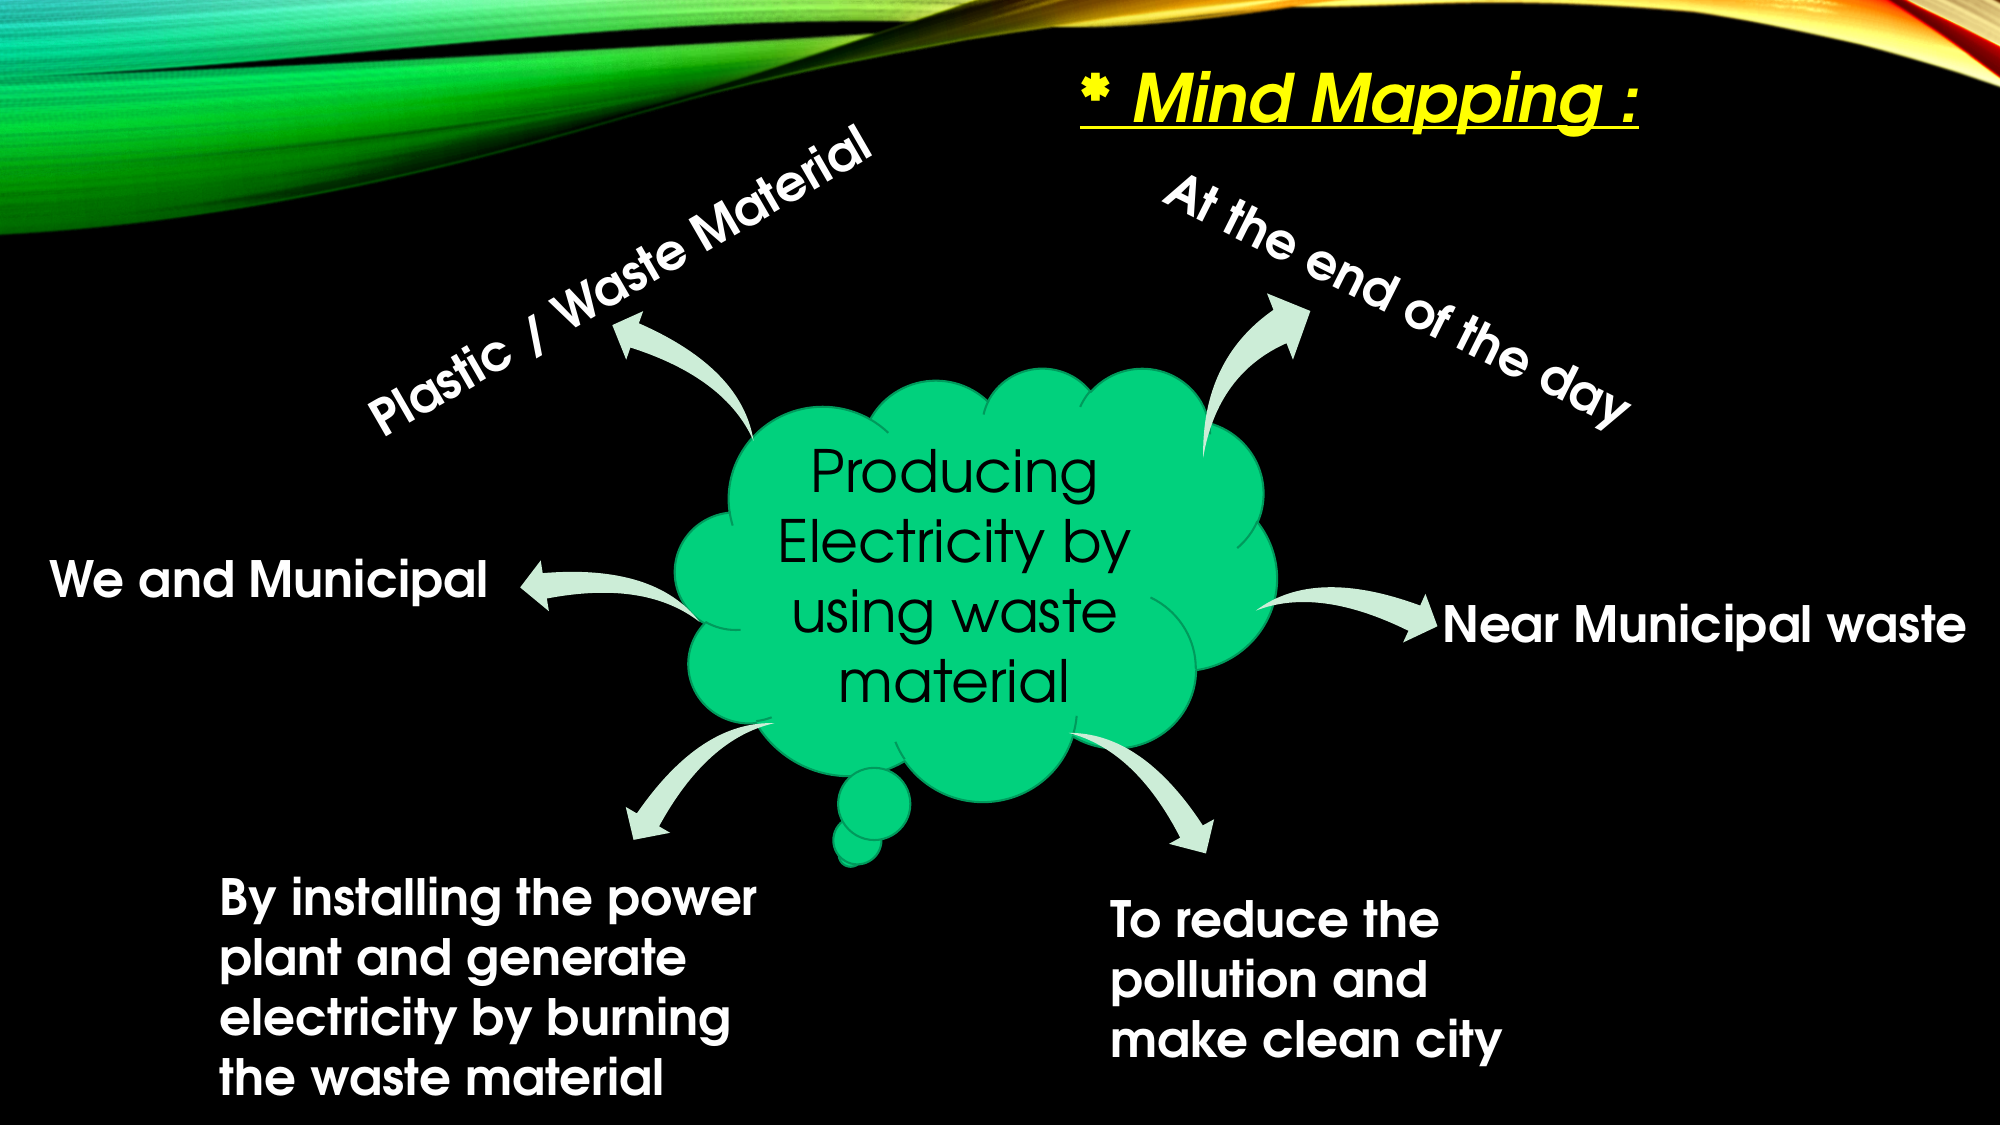

* Mind Mapping :
Plastic / Waste Material
At the end of the day

Producing Electricity by using waste material
We and Municipal

Near Municipal waste

By installing the power plant and generate electricity by burning the waste material
To reduce the pollution and make clean city